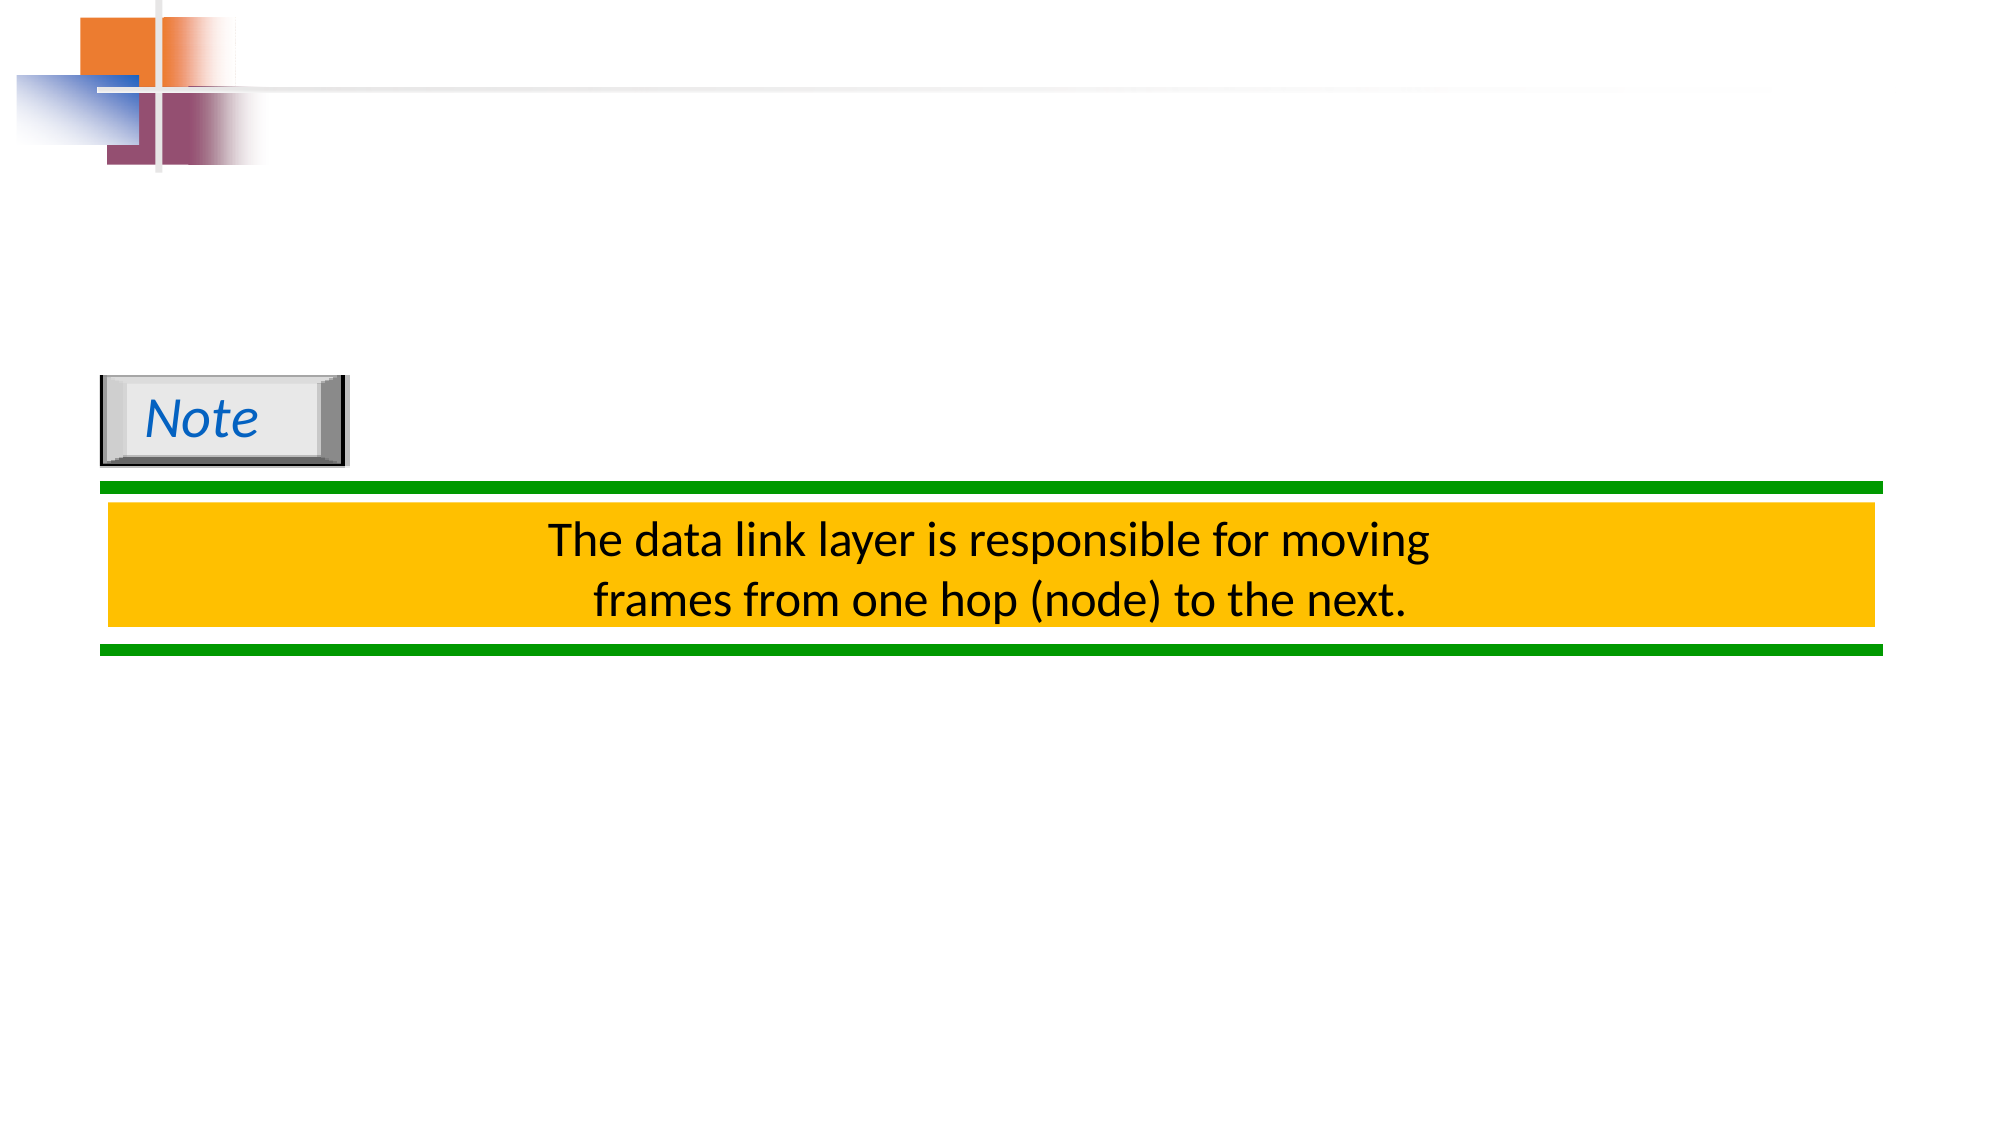

Note

The data link layer is responsible for moving  frames from one hop (node) to the next.